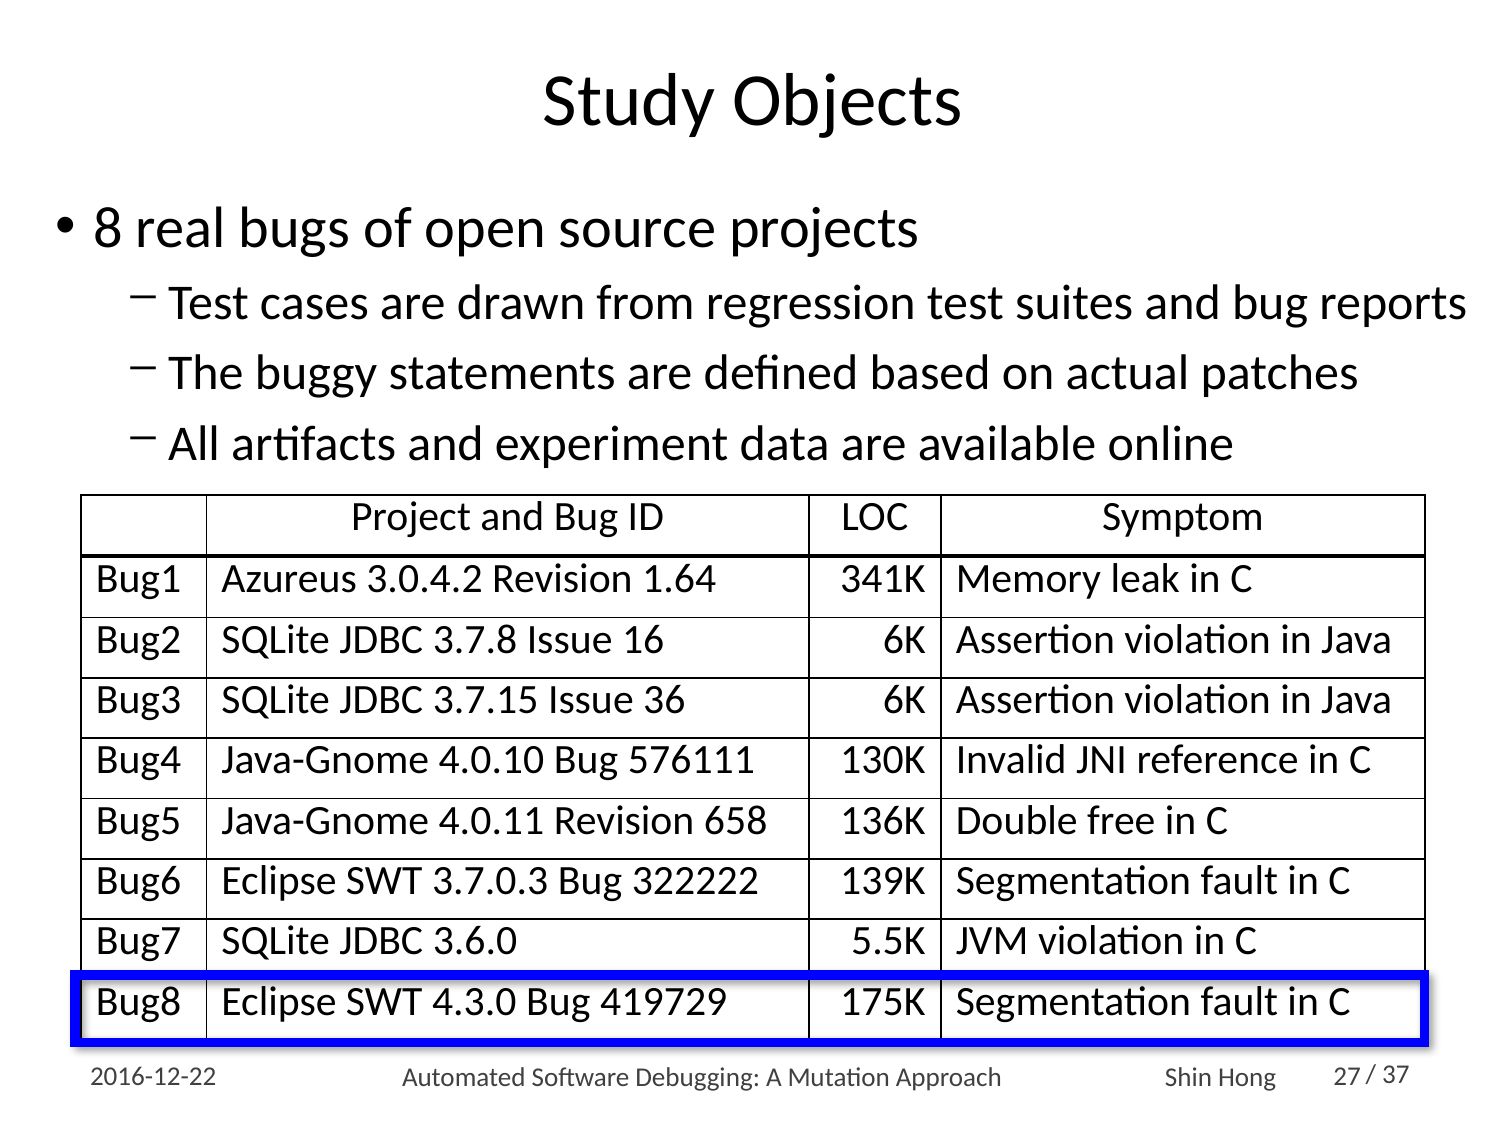

# Study Objects
8 real bugs of open source projects
Test cases are drawn from regression test suites and bug reports
The buggy statements are defined based on actual patches
All artifacts and experiment data are available online
|  | Project and Bug ID | LOC | Symptom |
| --- | --- | --- | --- |
|  |  |  |  |
| Bug1 | Azureus 3.0.4.2 Revision 1.64 | 341K | Memory leak in C |
| Bug2 | SQLite JDBC 3.7.8 Issue 16 | 6K | Assertion violation in Java |
| Bug3 | SQLite JDBC 3.7.15 Issue 36 | 6K | Assertion violation in Java |
| Bug4 | Java-Gnome 4.0.10 Bug 576111 | 130K | Invalid JNI reference in C |
| Bug5 | Java-Gnome 4.0.11 Revision 658 | 136K | Double free in C |
| Bug6 | Eclipse SWT 3.7.0.3 Bug 322222 | 139K | Segmentation fault in C |
| Bug7 | SQLite JDBC 3.6.0 | 5.5K | JVM violation in C |
| Bug8 | Eclipse SWT 4.3.0 Bug 419729 | 175K | Segmentation fault in C |

Automated Software Debugging: A Mutation Approach
27
2016-12-22